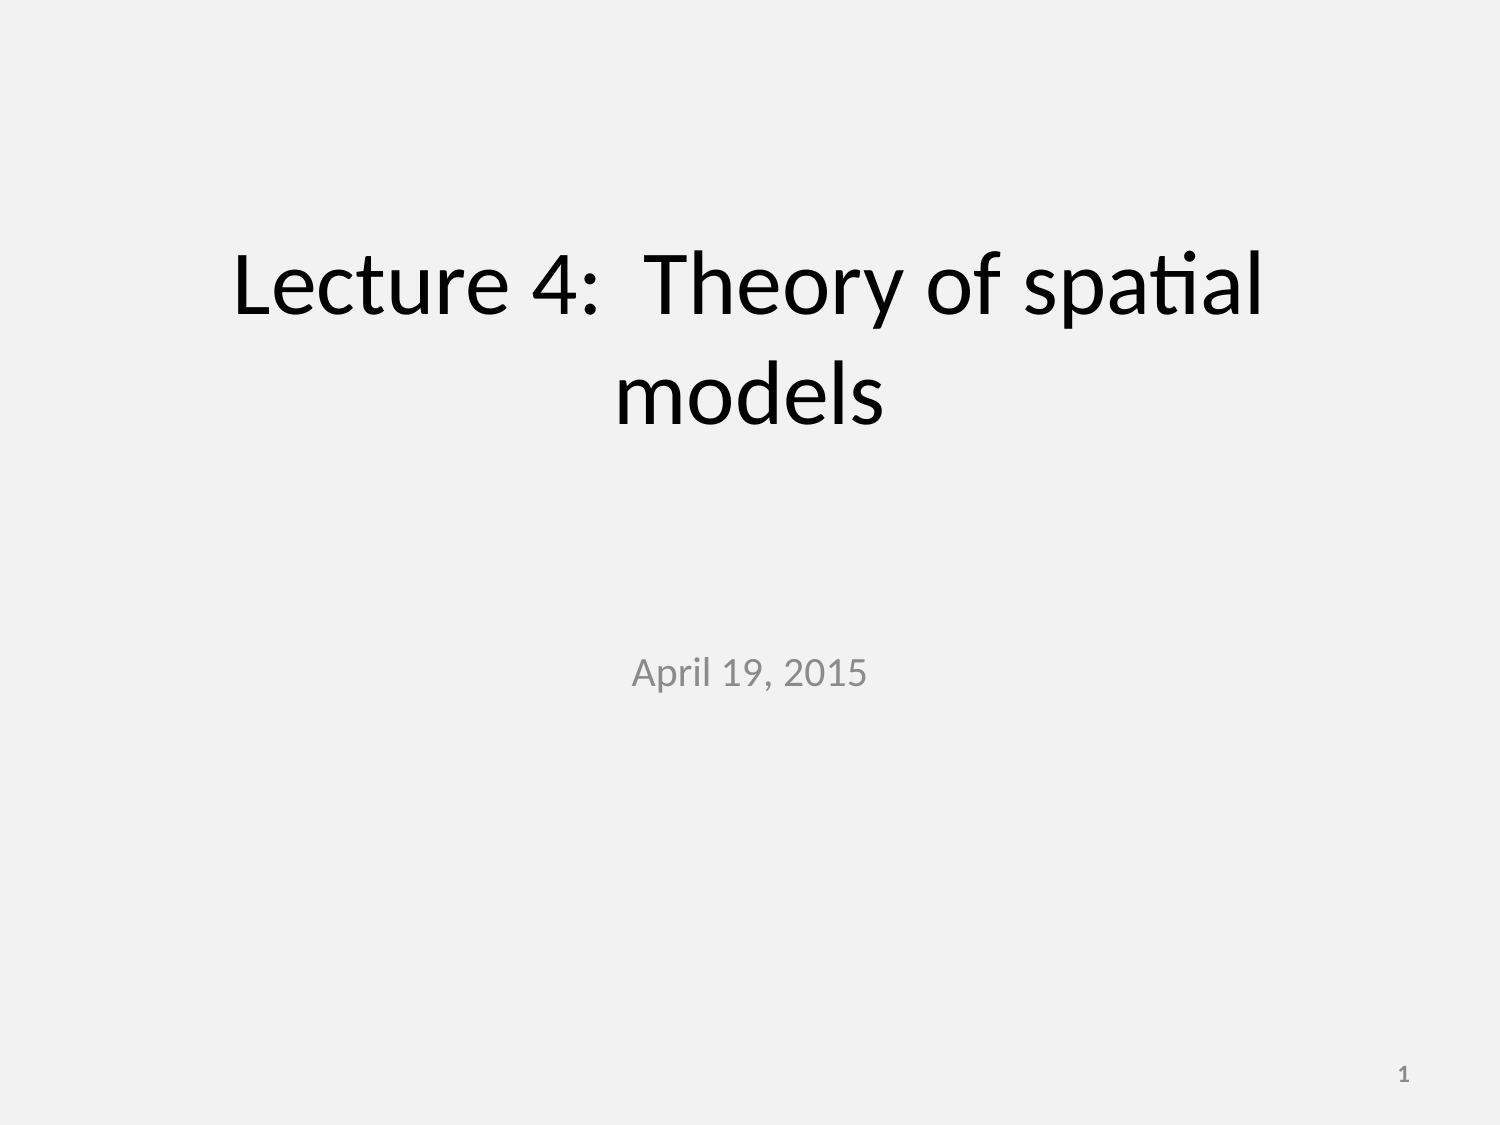

# Lecture 4:  Theory of spatial models
April 19, 2015
1